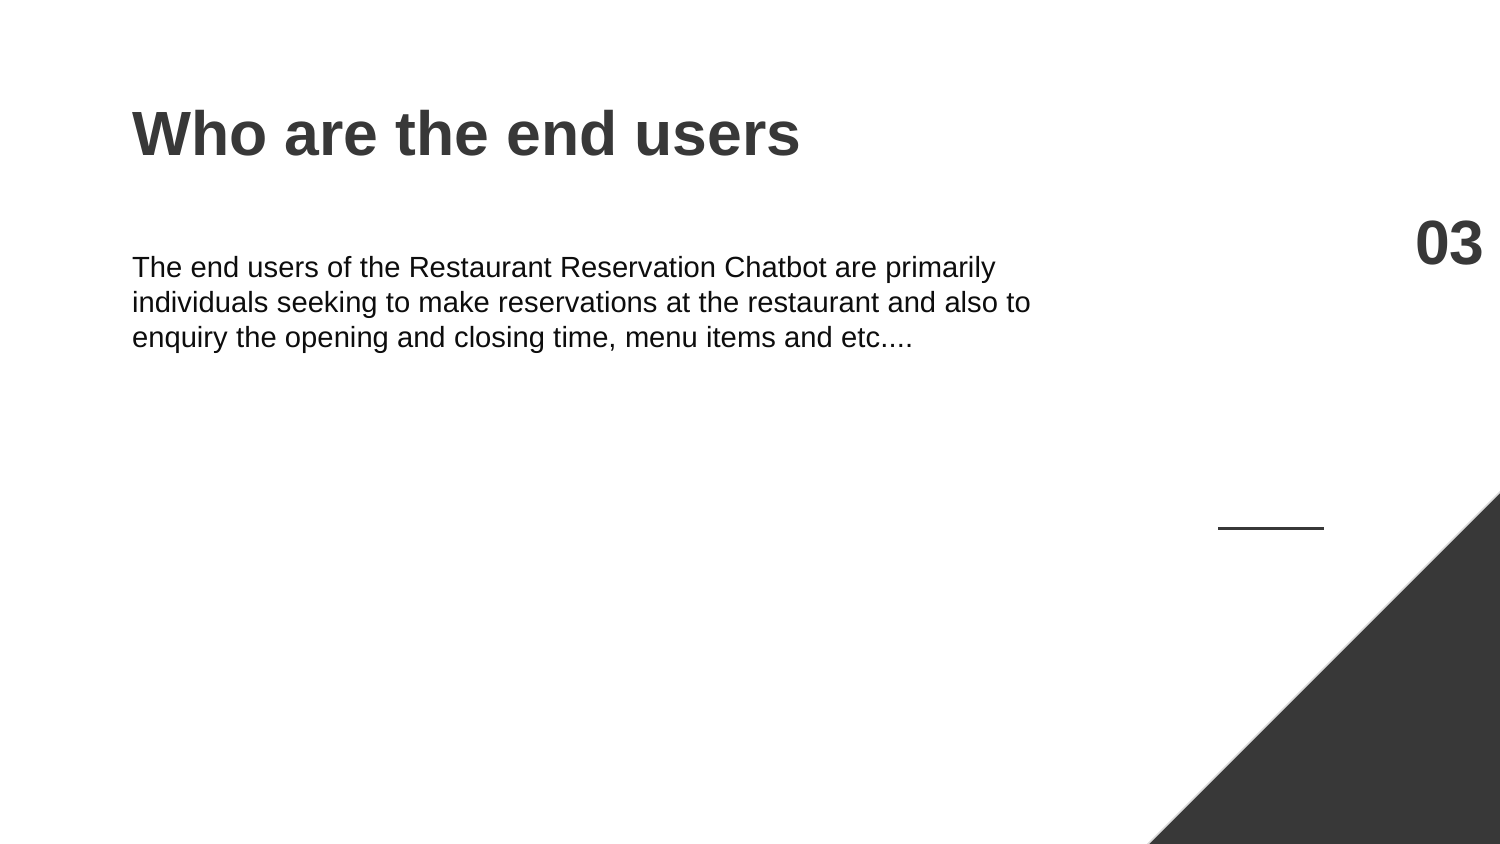

# Who are the end users
03
The end users of the Restaurant Reservation Chatbot are primarily individuals seeking to make reservations at the restaurant and also to enquiry the opening and closing time, menu items and etc....